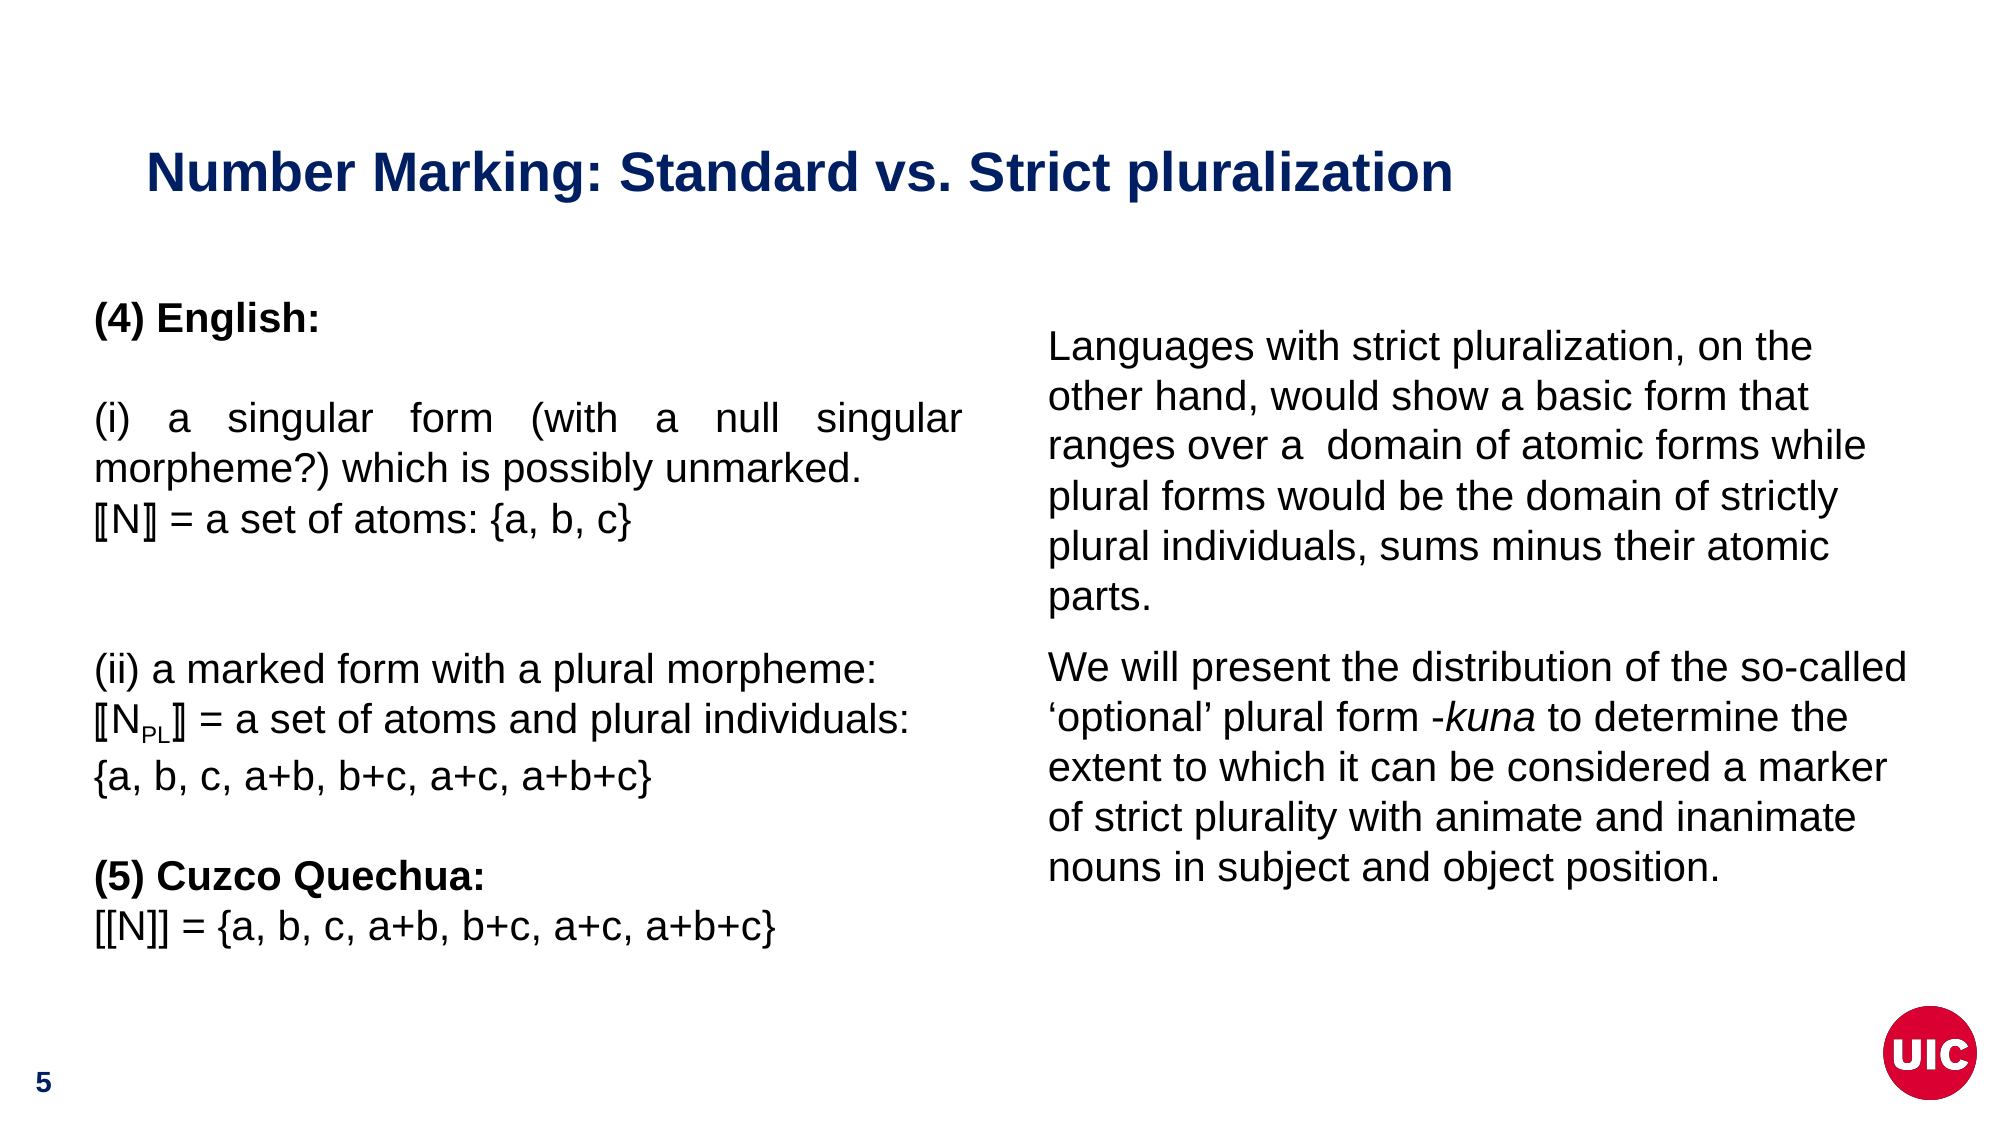

# Number Marking: Standard vs. Strict pluralization

(4) English:

(i) a singular form (with a null singular  morpheme?) which is possibly unmarked.
⟦N⟧ = a set of atoms: {a, b, c}

(ii) a marked form with a plural morpheme:
⟦NPL⟧ = a set of atoms and plural individuals:
{a, b, c, a+b, b+c, a+c, a+b+c}

(5) Cuzco Quechua:
[[N]] = {a, b, c, a+b, b+c, a+c, a+b+c}

Languages with strict pluralization, on the other hand, would show a basic form that ranges over a  domain of atomic forms while plural forms would be the domain of strictly plural individuals, sums minus their atomic parts.
We will present the distribution of the so-called ‘optional’ plural form -kuna to determine the extent to which it can be considered a marker of strict plurality with animate and inanimate nouns in subject and object position.